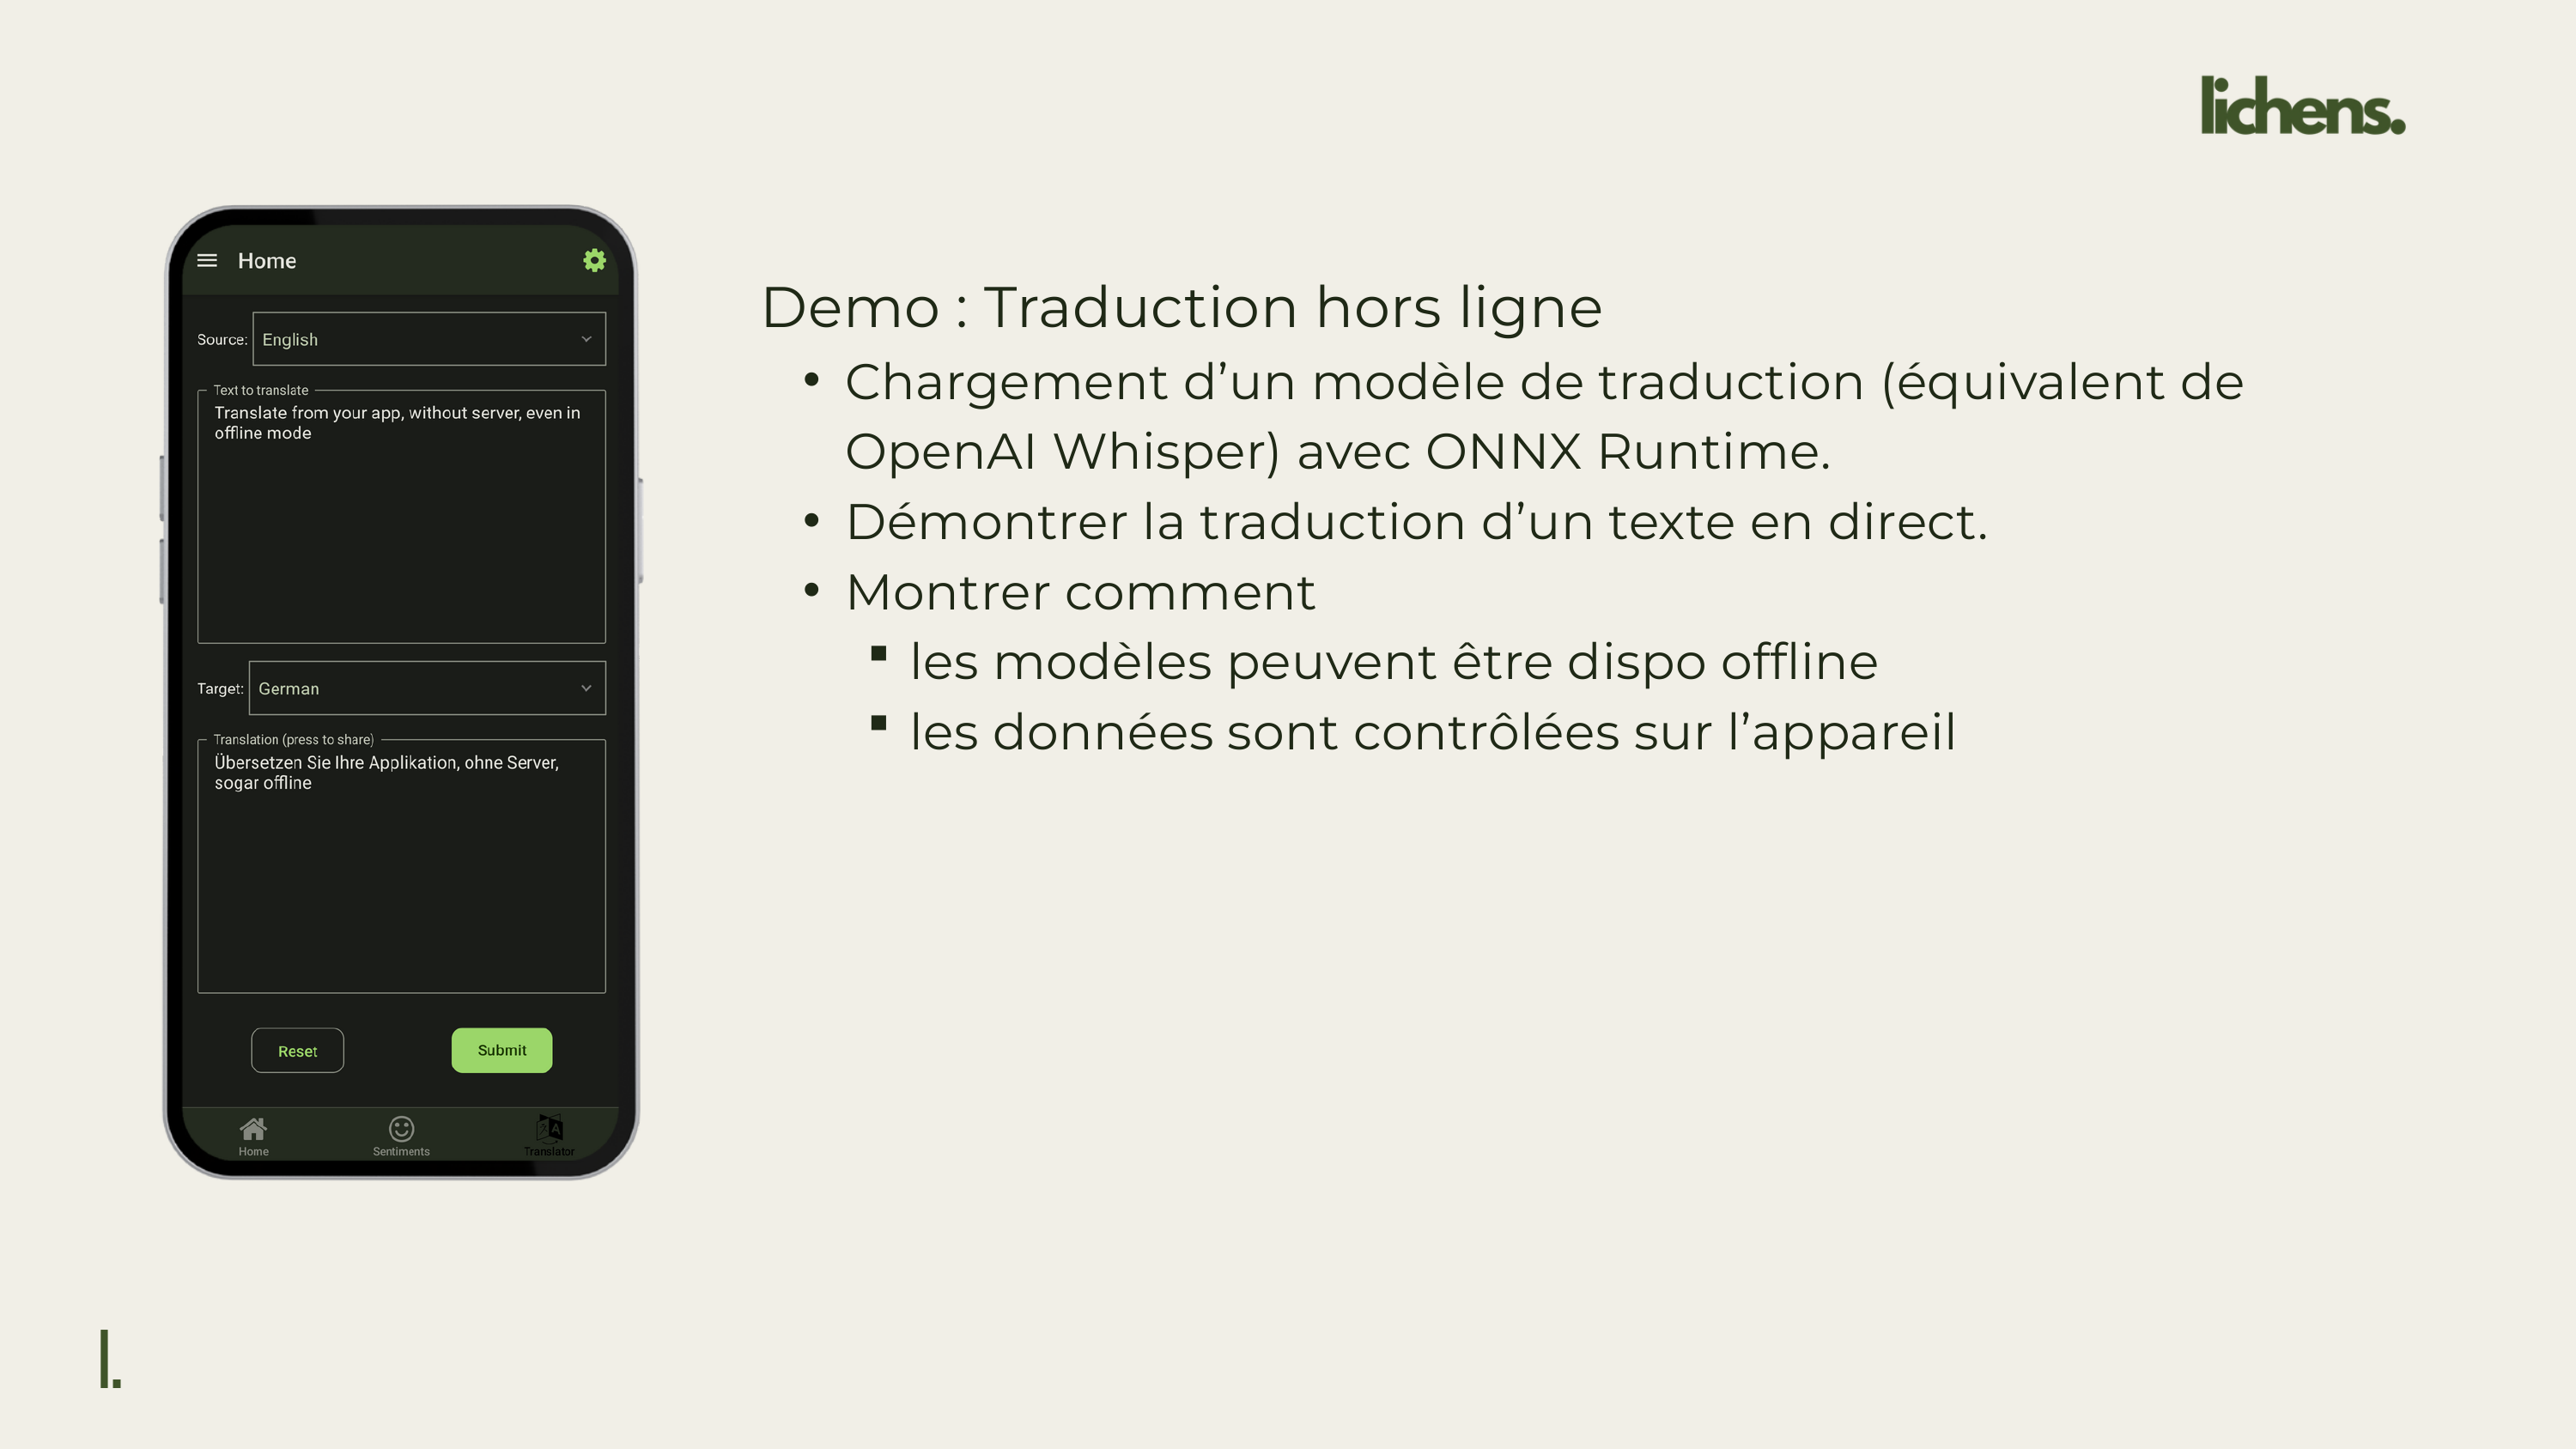

Demo : Traduction hors ligne
Chargement d’un modèle de traduction (équivalent de OpenAI Whisper) avec ONNX Runtime.
Démontrer la traduction d’un texte en direct.
Montrer comment
les modèles peuvent être dispo offline
les données sont contrôlées sur l’appareil

l.